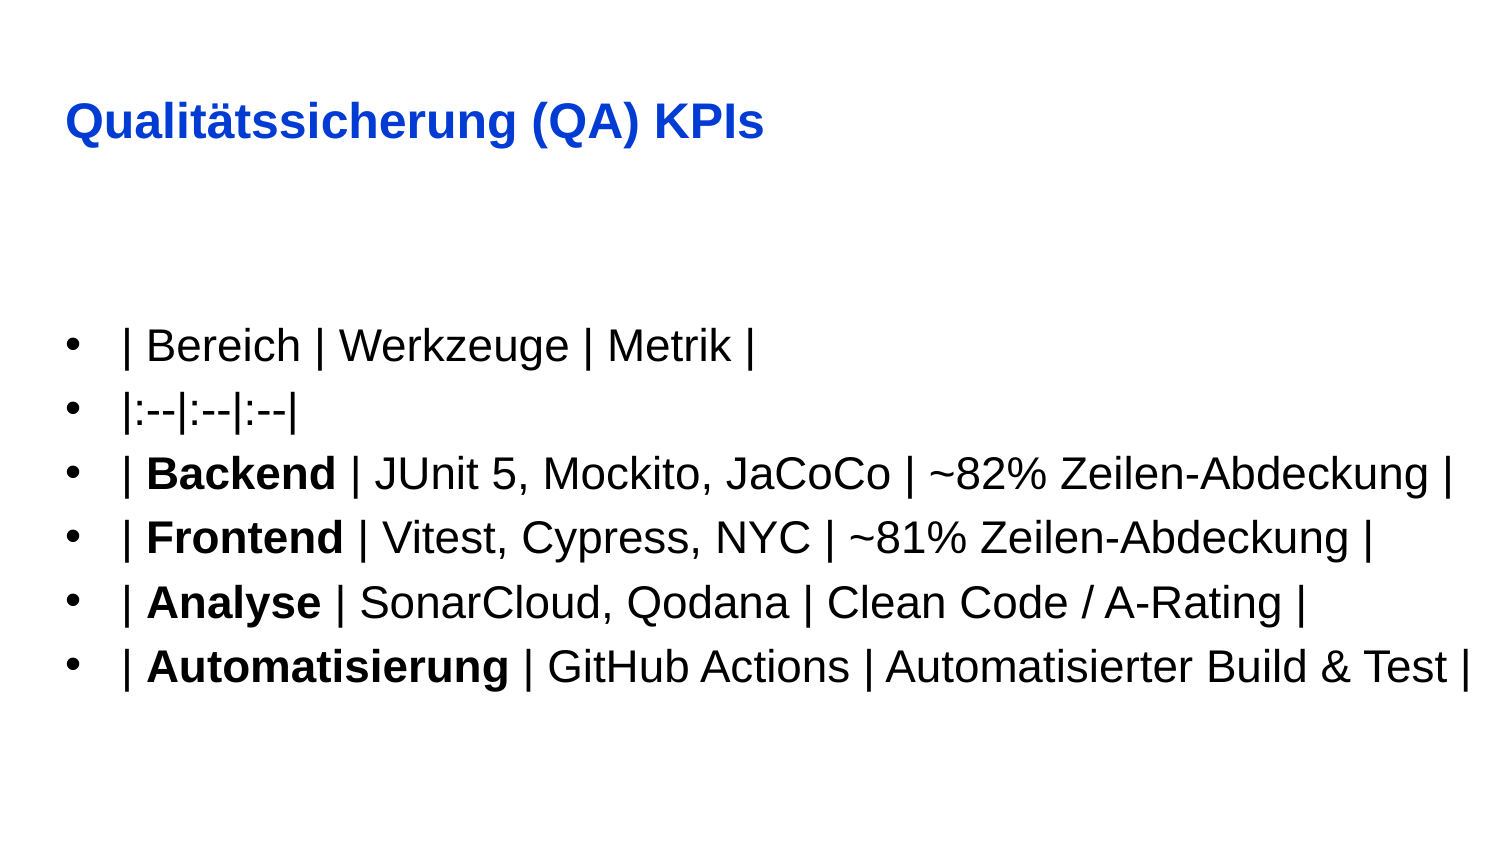

# Qualitätssicherung (QA) KPIs
| Bereich | Werkzeuge | Metrik |
|:--|:--|:--|
| Backend | JUnit 5, Mockito, JaCoCo | ~82% Zeilen-Abdeckung |
| Frontend | Vitest, Cypress, NYC | ~81% Zeilen-Abdeckung |
| Analyse | SonarCloud, Qodana | Clean Code / A-Rating |
| Automatisierung | GitHub Actions | Automatisierter Build & Test |
33
AngularAI - Softwareentwicklung mit AI